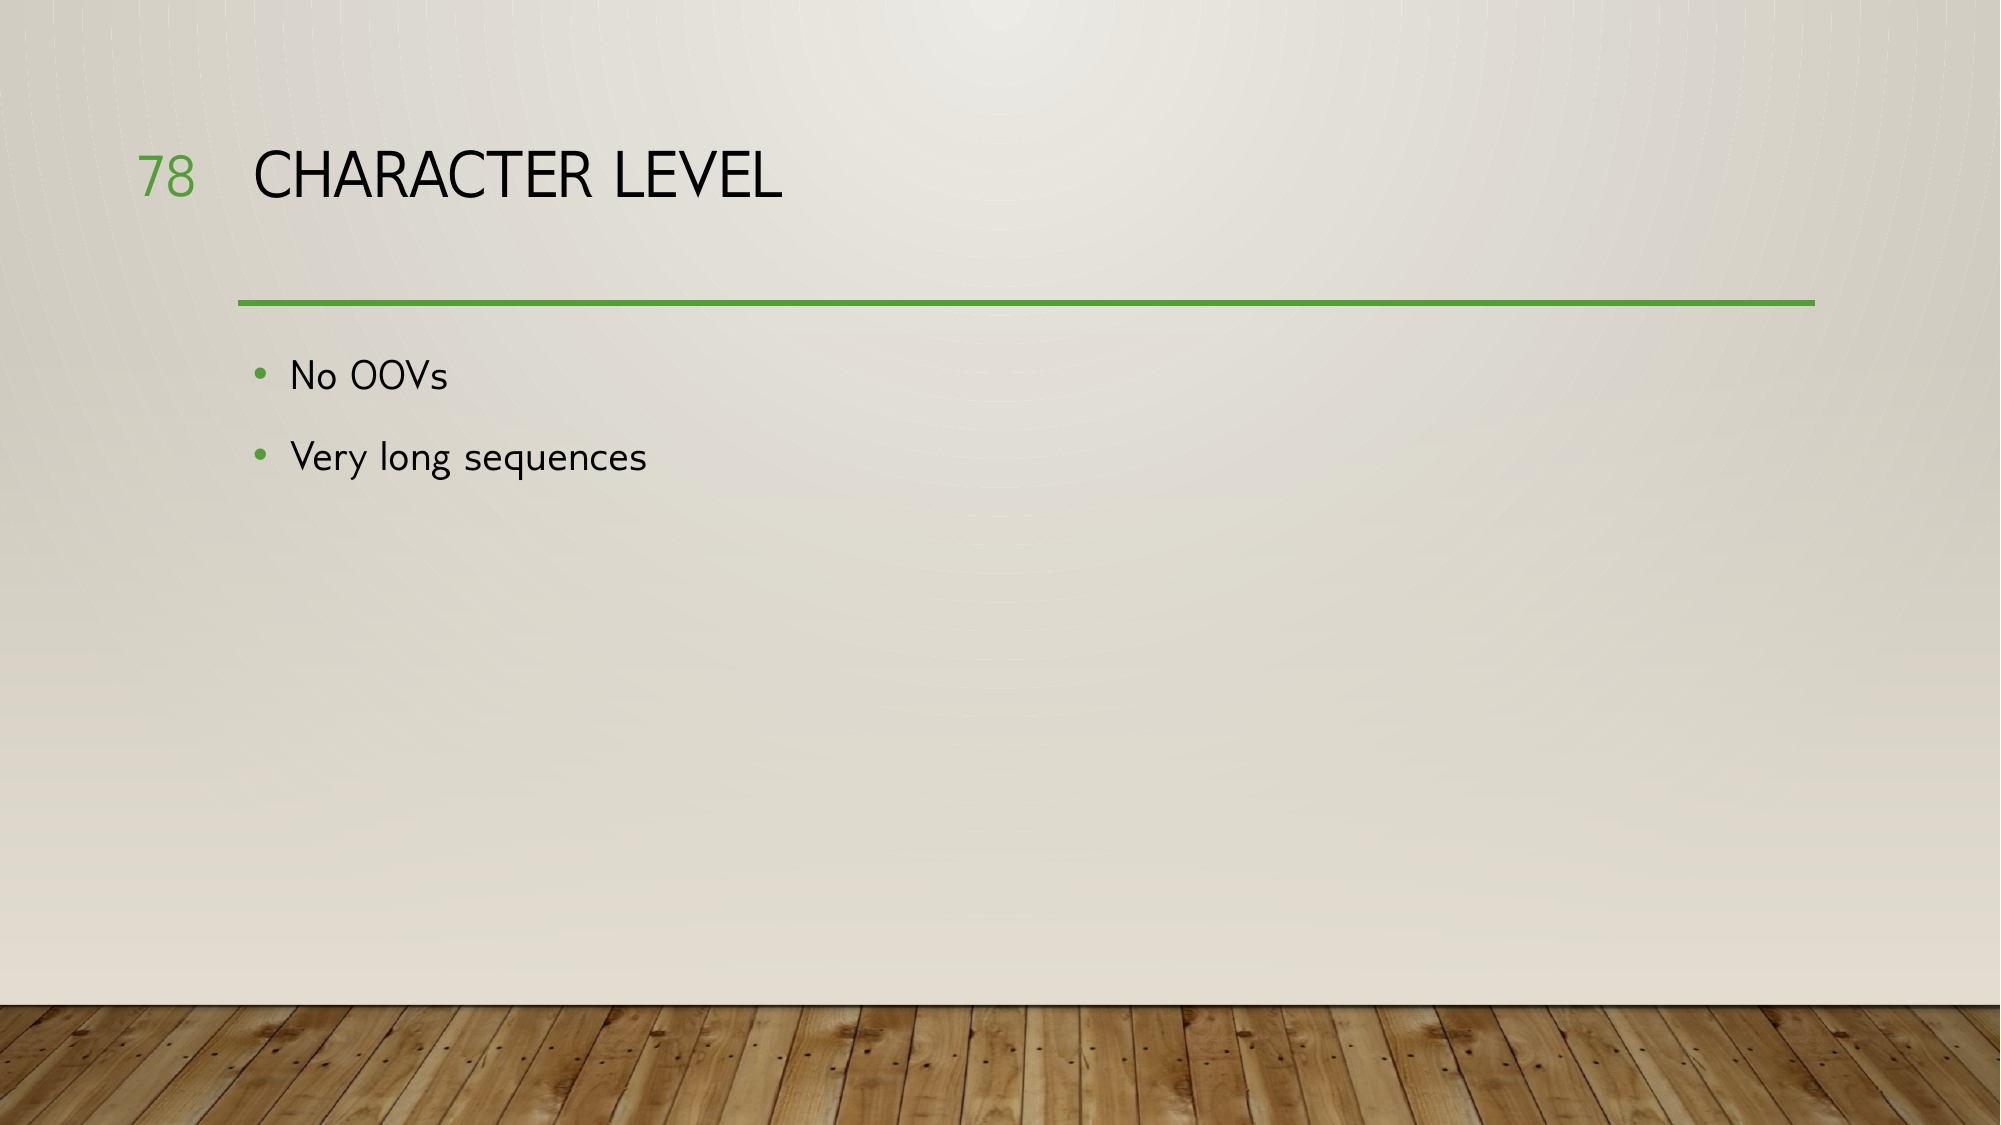

78
# Character Level
No OOVs
Very long sequences